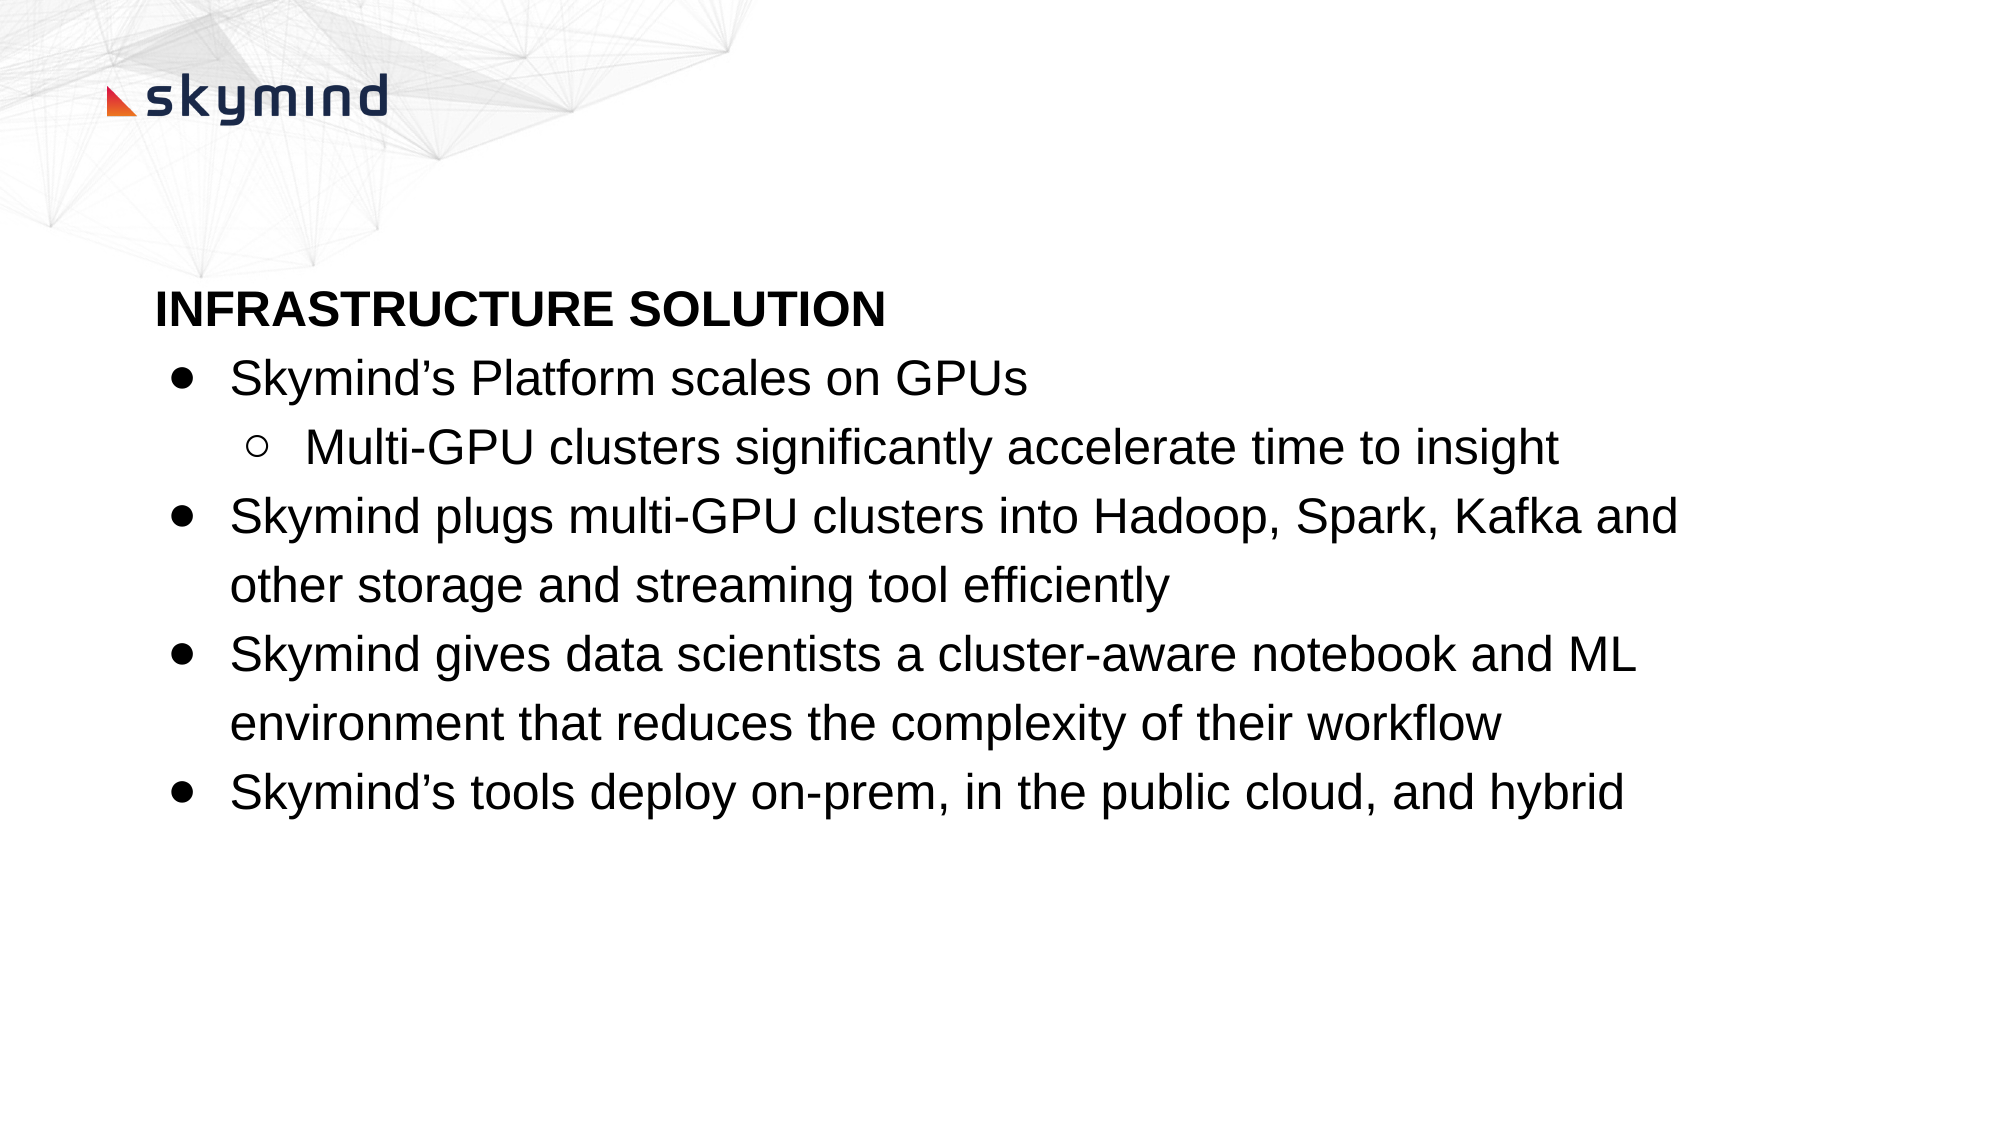

INFRASTRUCTURE SOLUTION
Skymind’s Platform scales on GPUs
Multi-GPU clusters significantly accelerate time to insight
Skymind plugs multi-GPU clusters into Hadoop, Spark, Kafka and other storage and streaming tool efficiently
Skymind gives data scientists a cluster-aware notebook and ML environment that reduces the complexity of their workflow
Skymind’s tools deploy on-prem, in the public cloud, and hybrid